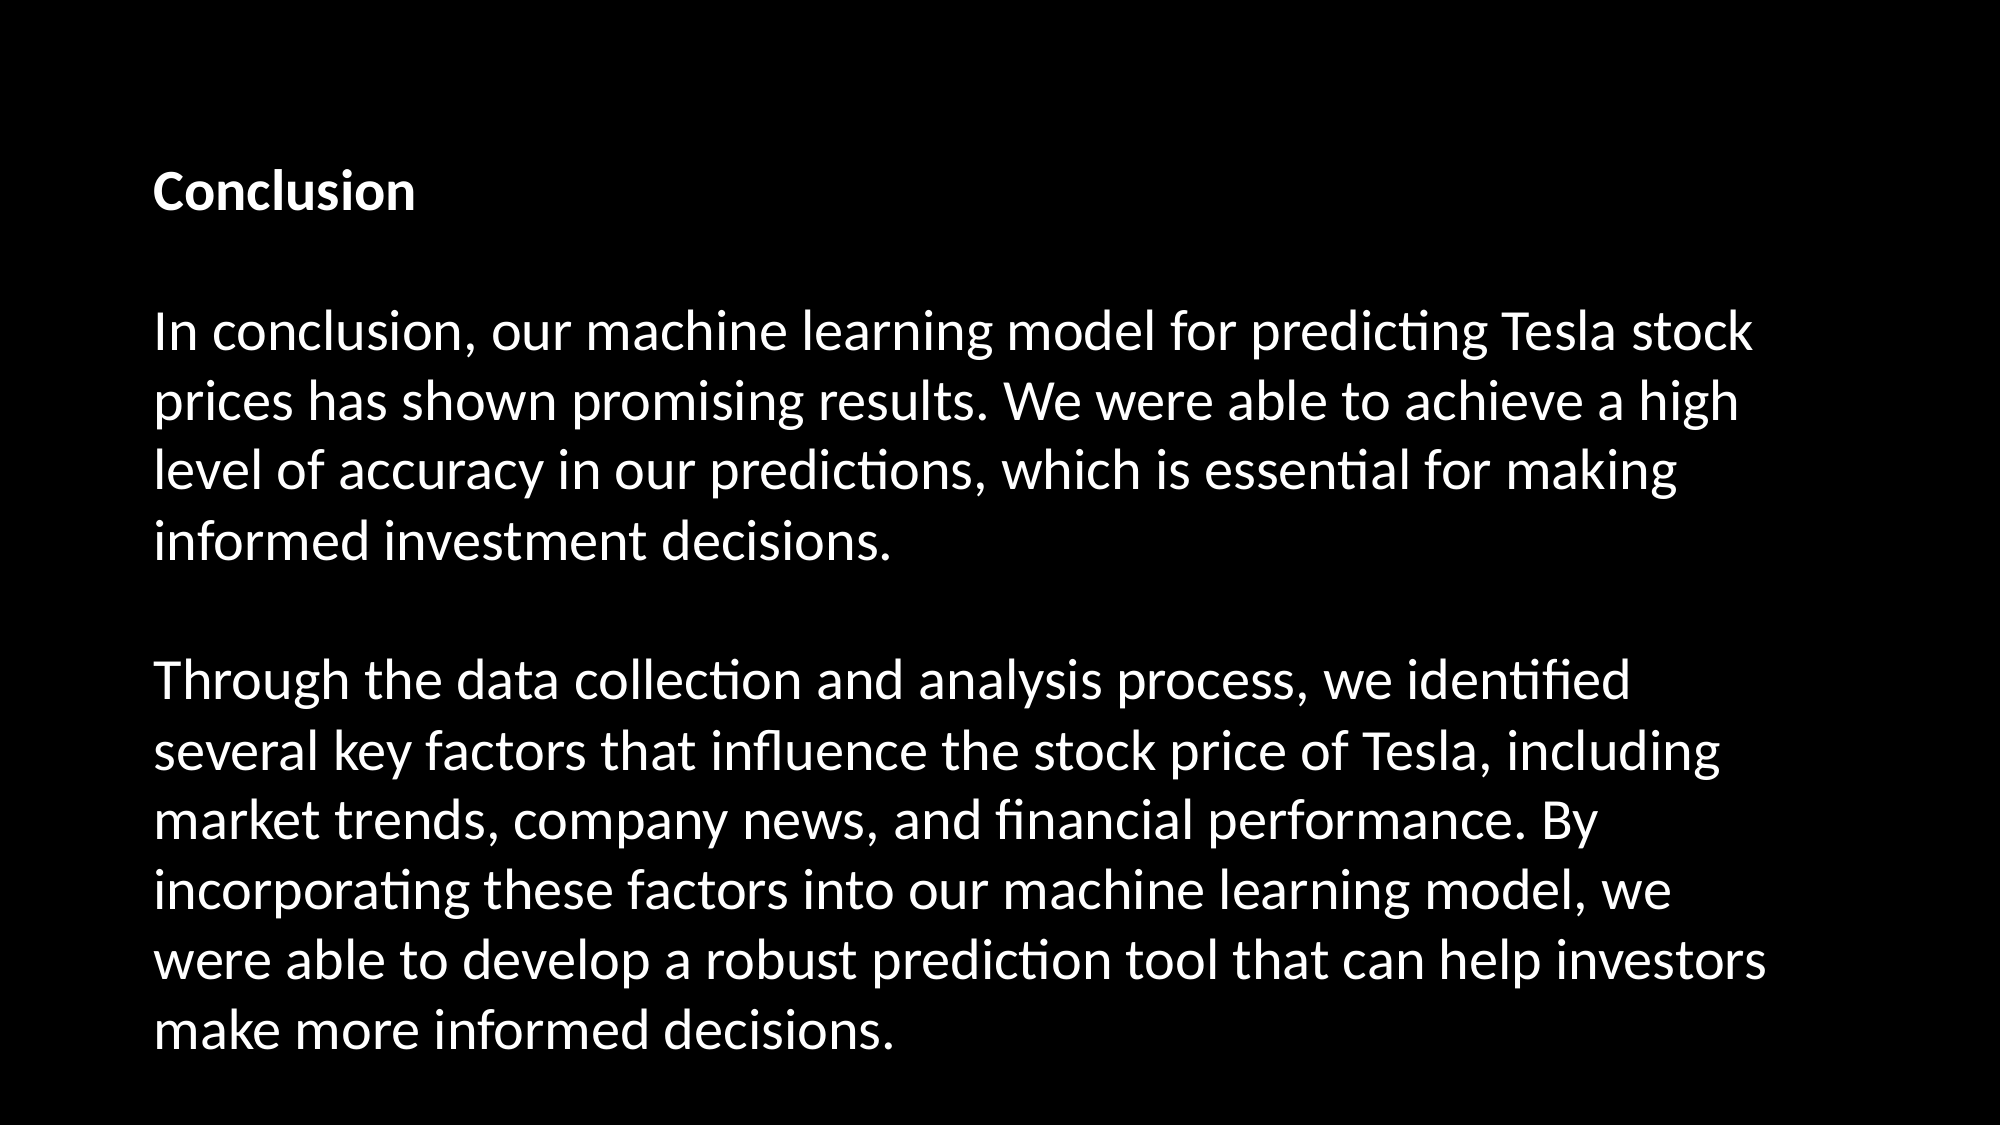

Conclusion

In conclusion, our machine learning model for predicting Tesla stock prices has shown promising results. We were able to achieve a high level of accuracy in our predictions, which is essential for making informed investment decisions.

Through the data collection and analysis process, we identified several key factors that influence the stock price of Tesla, including market trends, company news, and financial performance. By incorporating these factors into our machine learning model, we were able to develop a robust prediction tool that can help investors make more informed decisions.